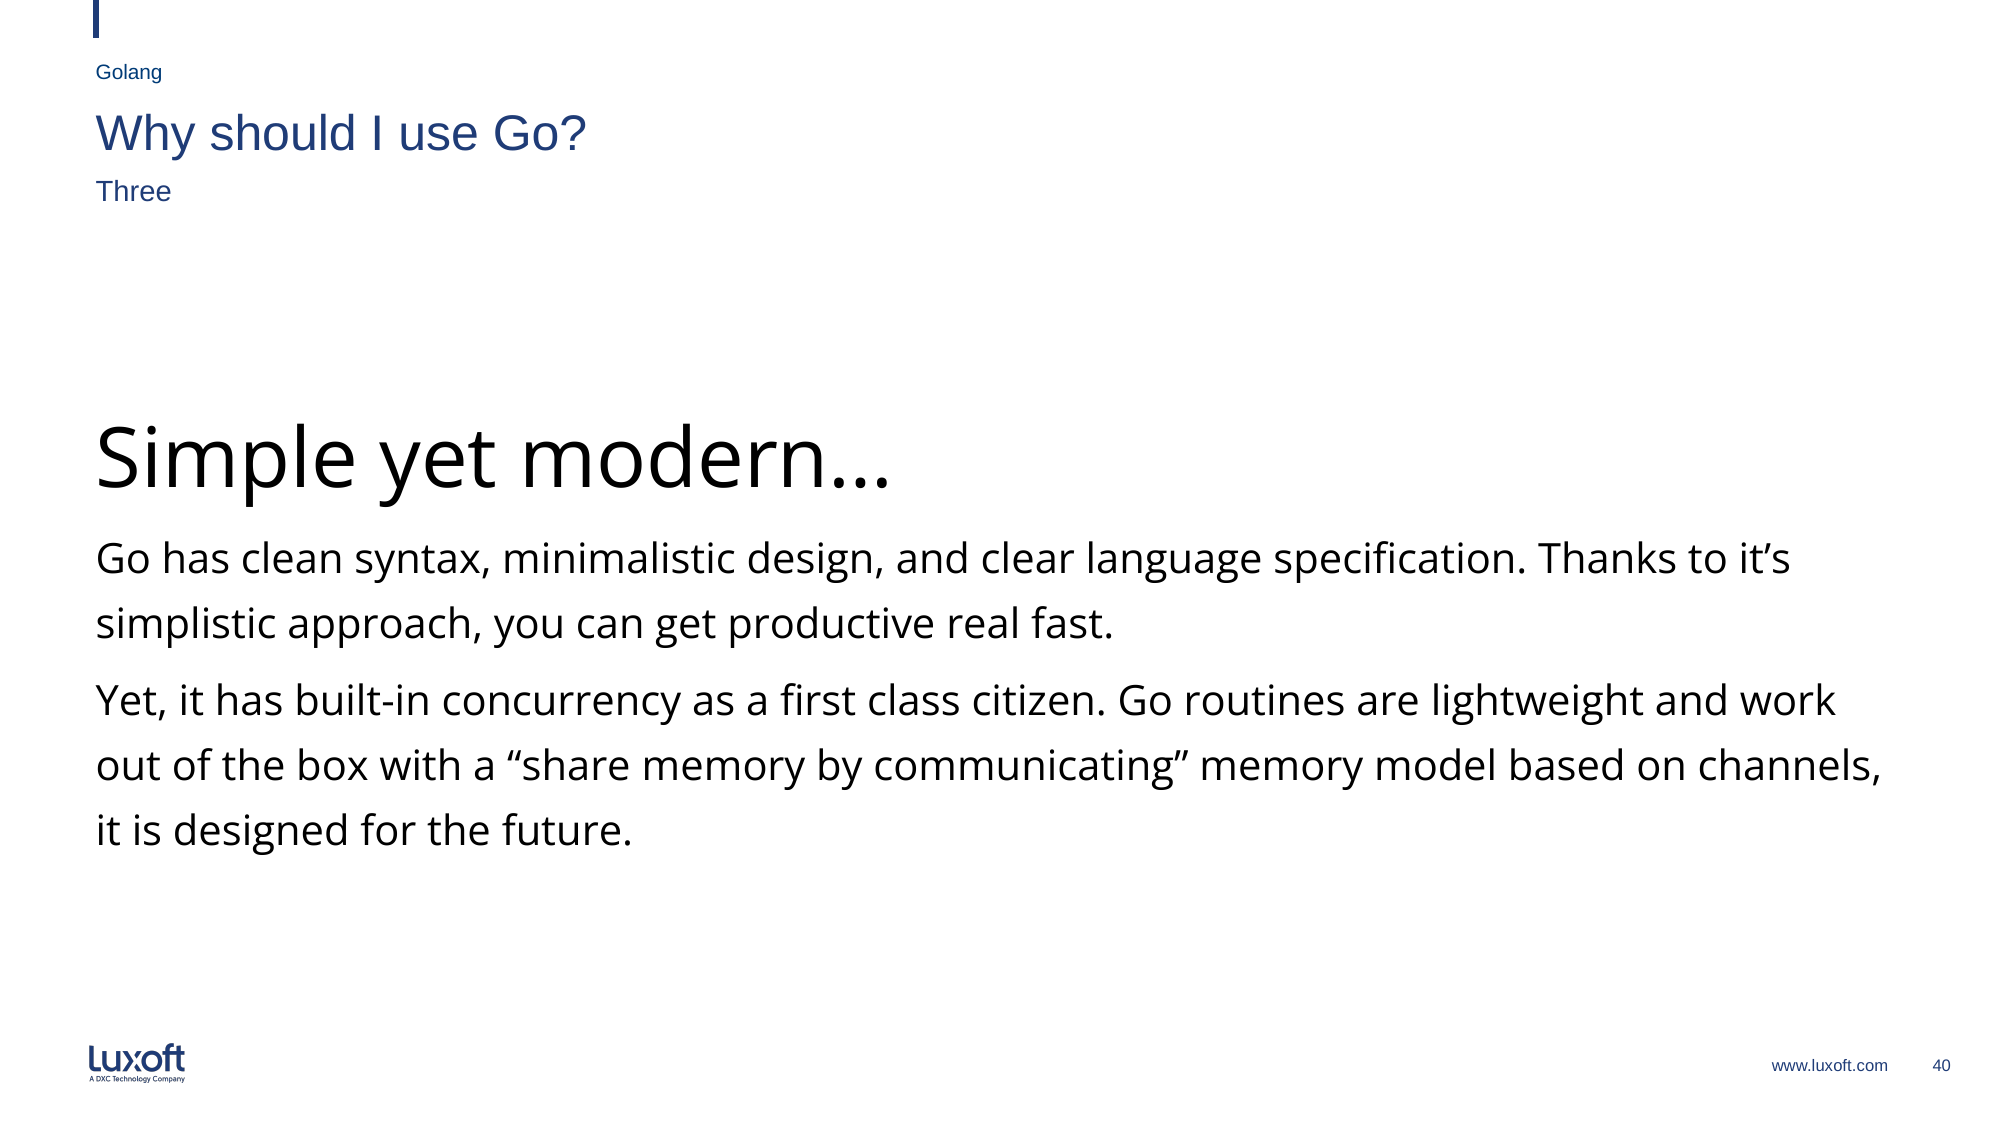

Golang
# Why should I use Go?
Three
Simple yet modern…
Go has clean syntax, minimalistic design, and clear language specification. Thanks to it’s simplistic approach, you can get productive real fast.
Yet, it has built-in concurrency as a first class citizen. Go routines are lightweight and work out of the box with a “share memory by communicating” memory model based on channels, it is designed for the future.